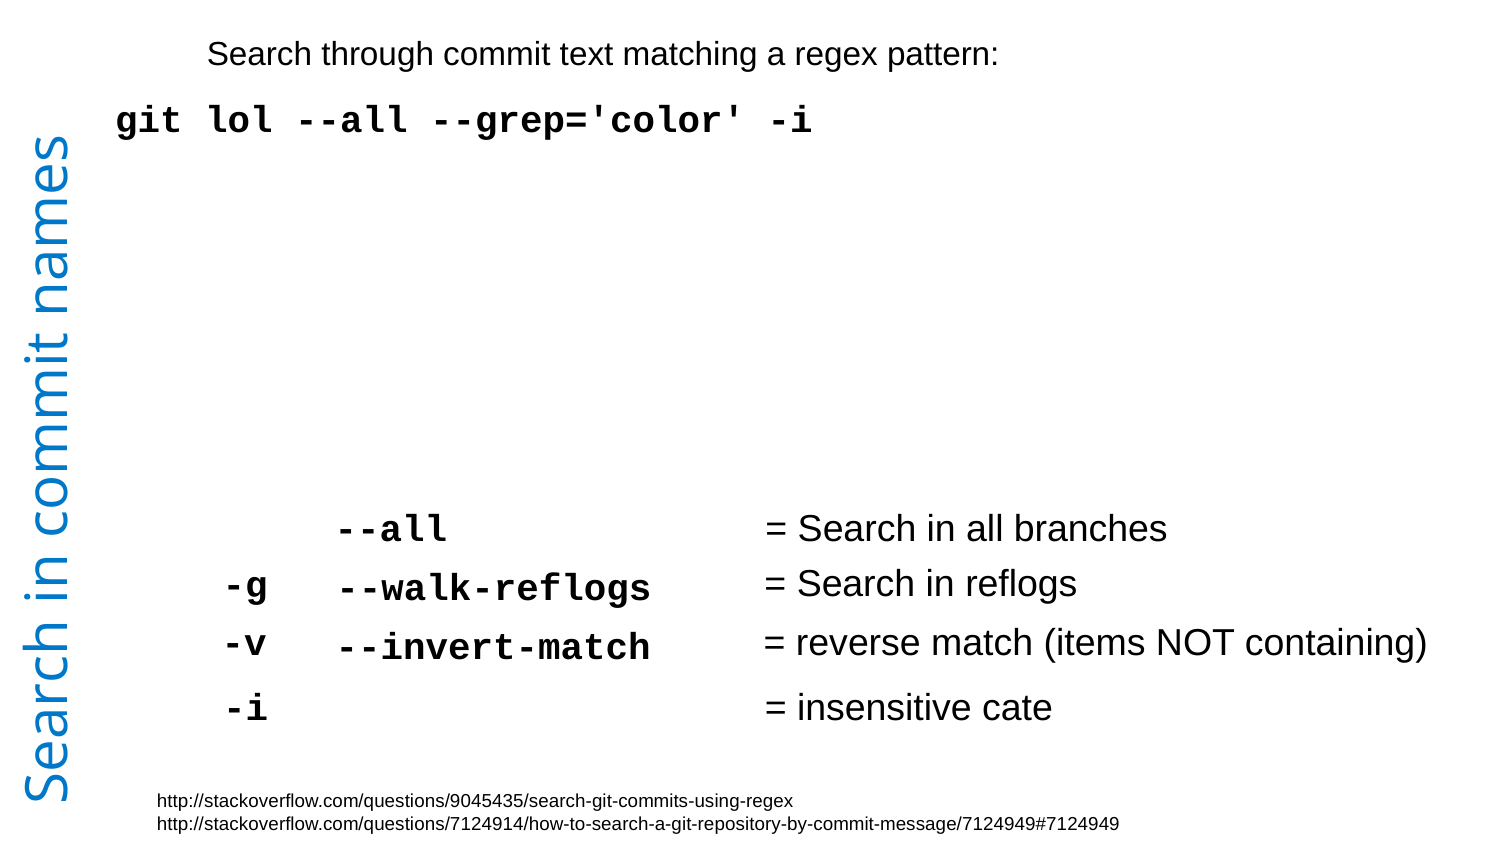

Search through commit text matching a regex pattern:
git lol --all --grep='color' -i
# Search in commit names
= Search in all branches
--all
= Search in reflogs
-g
--walk-reflogs
= reverse match (items NOT containing)
-v
--invert-match
= insensitive cate
-i
http://stackoverflow.com/questions/9045435/search-git-commits-using-regex
http://stackoverflow.com/questions/7124914/how-to-search-a-git-repository-by-commit-message/7124949#7124949